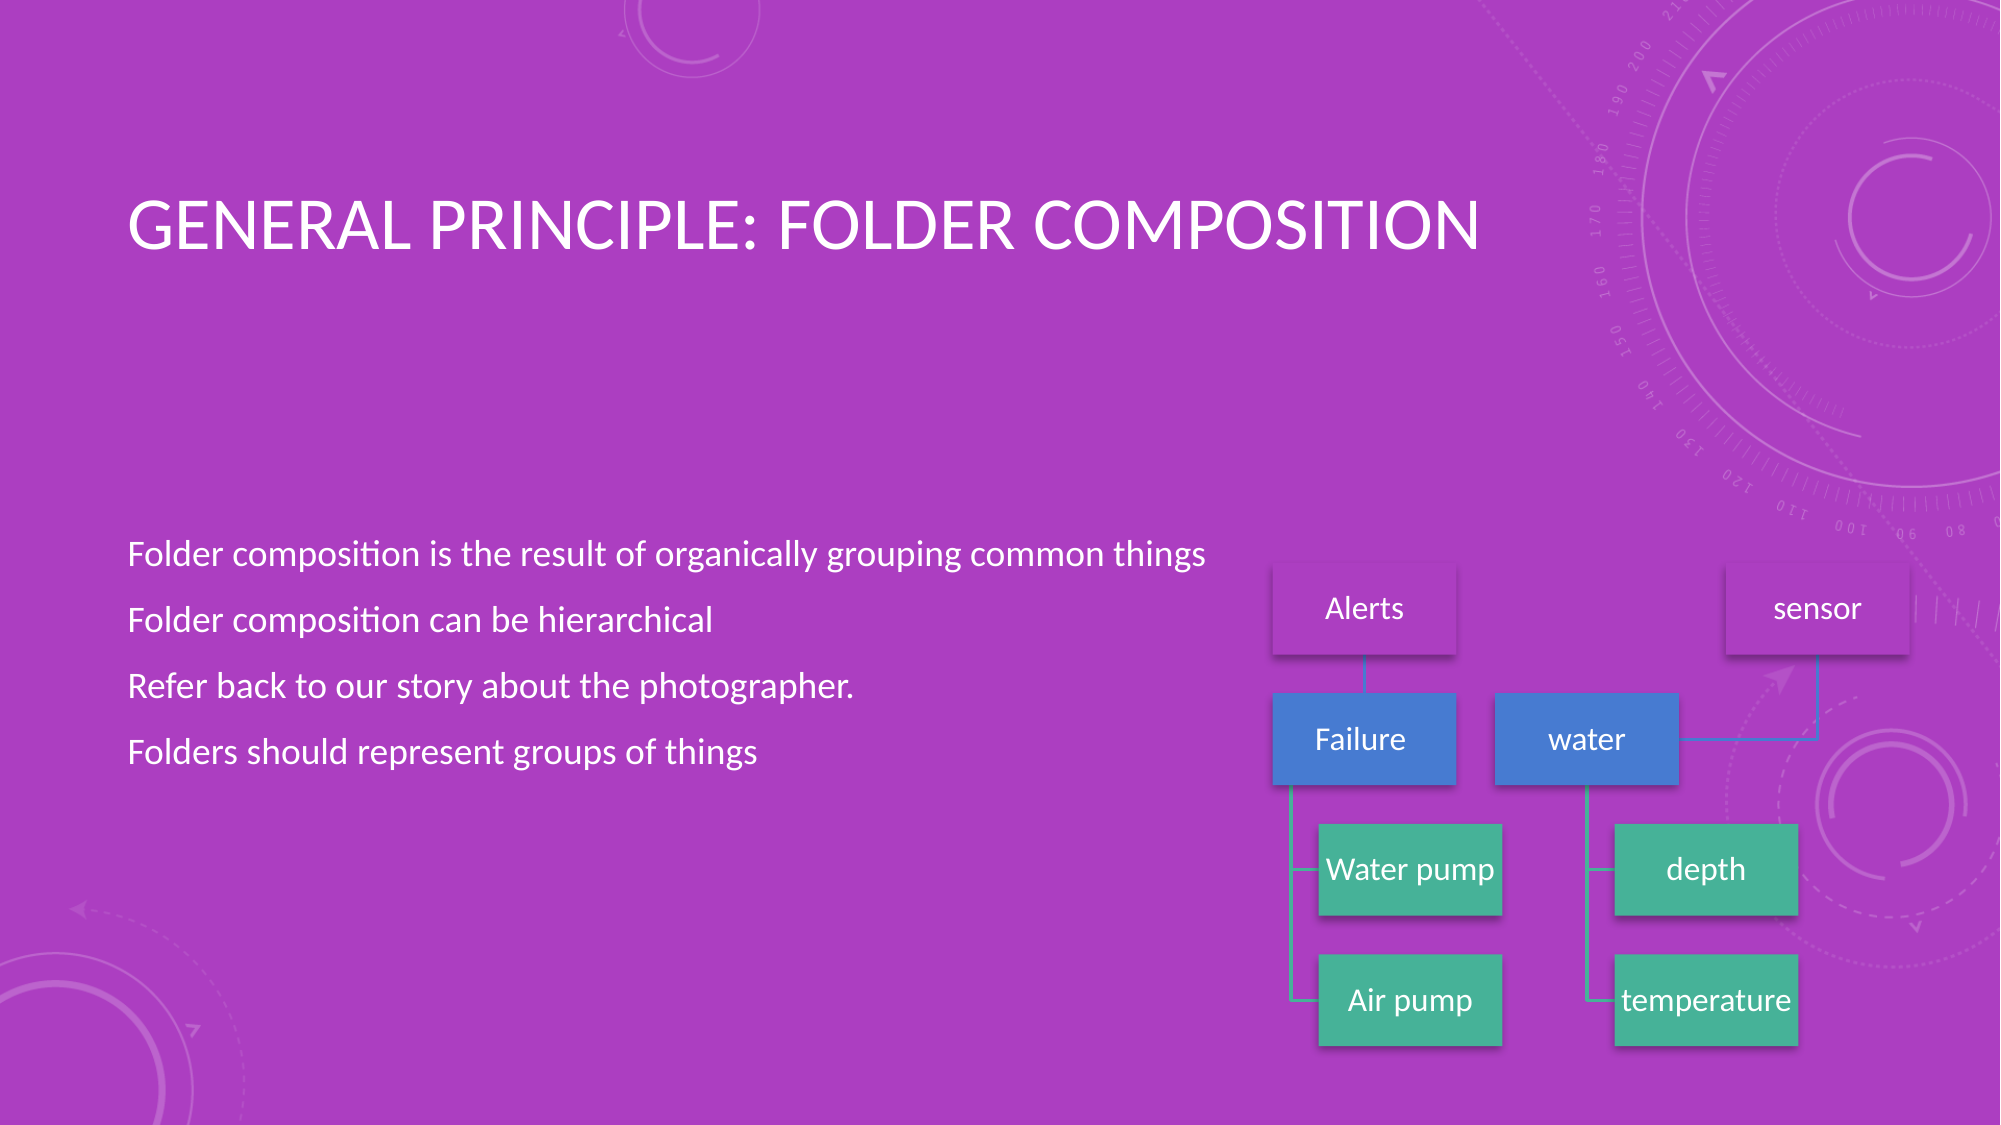

# General principle: Folder composition
Folder composition is the result of organically grouping common things
Folder composition can be hierarchical
Refer back to our story about the photographer.
Folders should represent groups of things
Alerts
Failure
Water pump
Air pump
sensor
water
depth
temperature